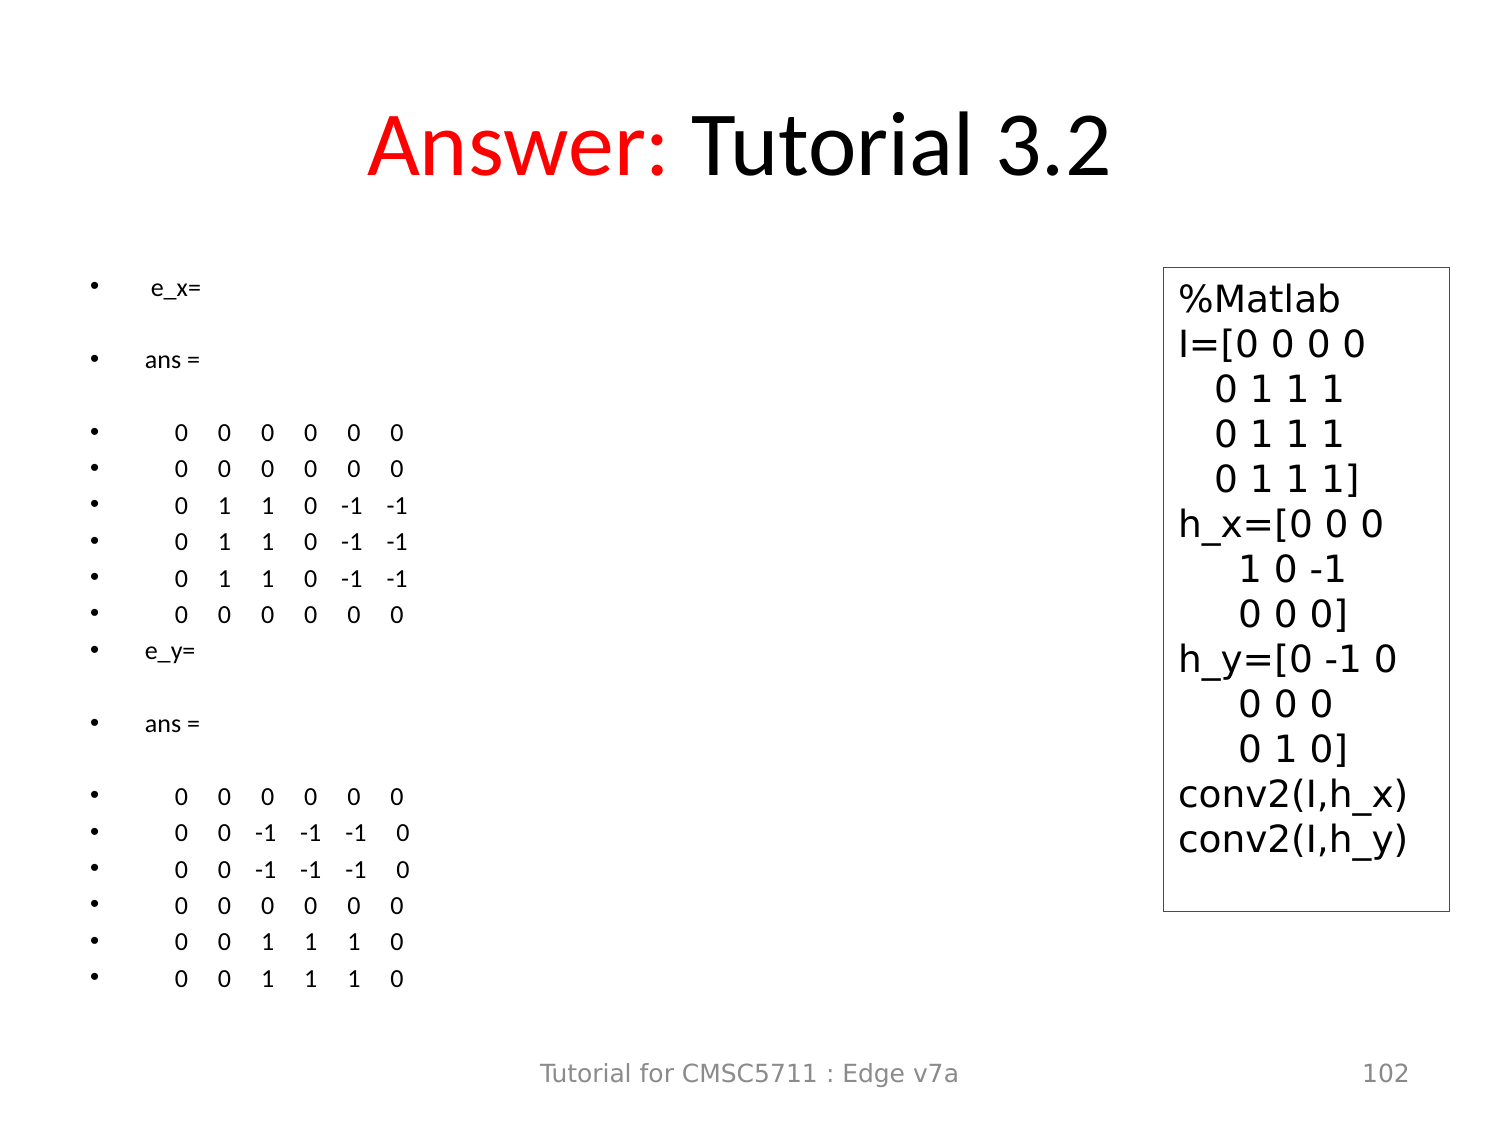

# Answer: Tutorial 3.2
 e_x=

ans =

     0     0     0     0     0     0
     0     0     0     0     0     0
     0     1     1     0    -1    -1
     0     1     1     0    -1    -1
     0     1     1     0    -1    -1
     0     0     0     0     0     0
e_y=

ans =

     0     0     0     0     0     0
     0     0    -1    -1    -1     0
     0     0    -1    -1    -1     0
     0     0     0     0     0     0
     0     0     1     1     1     0
     0     0     1     1     1     0

%Matlab
I=[0 0 0 0
   0 1 1 1
   0 1 1 1
   0 1 1 1]
h_x=[0 0 0
     1 0 -1
     0 0 0]
h_y=[0 -1 0
     0 0 0
     0 1 0]
conv2(I,h_x)
conv2(I,h_y)

Tutorial for CMSC5711 : Edge v7a
102